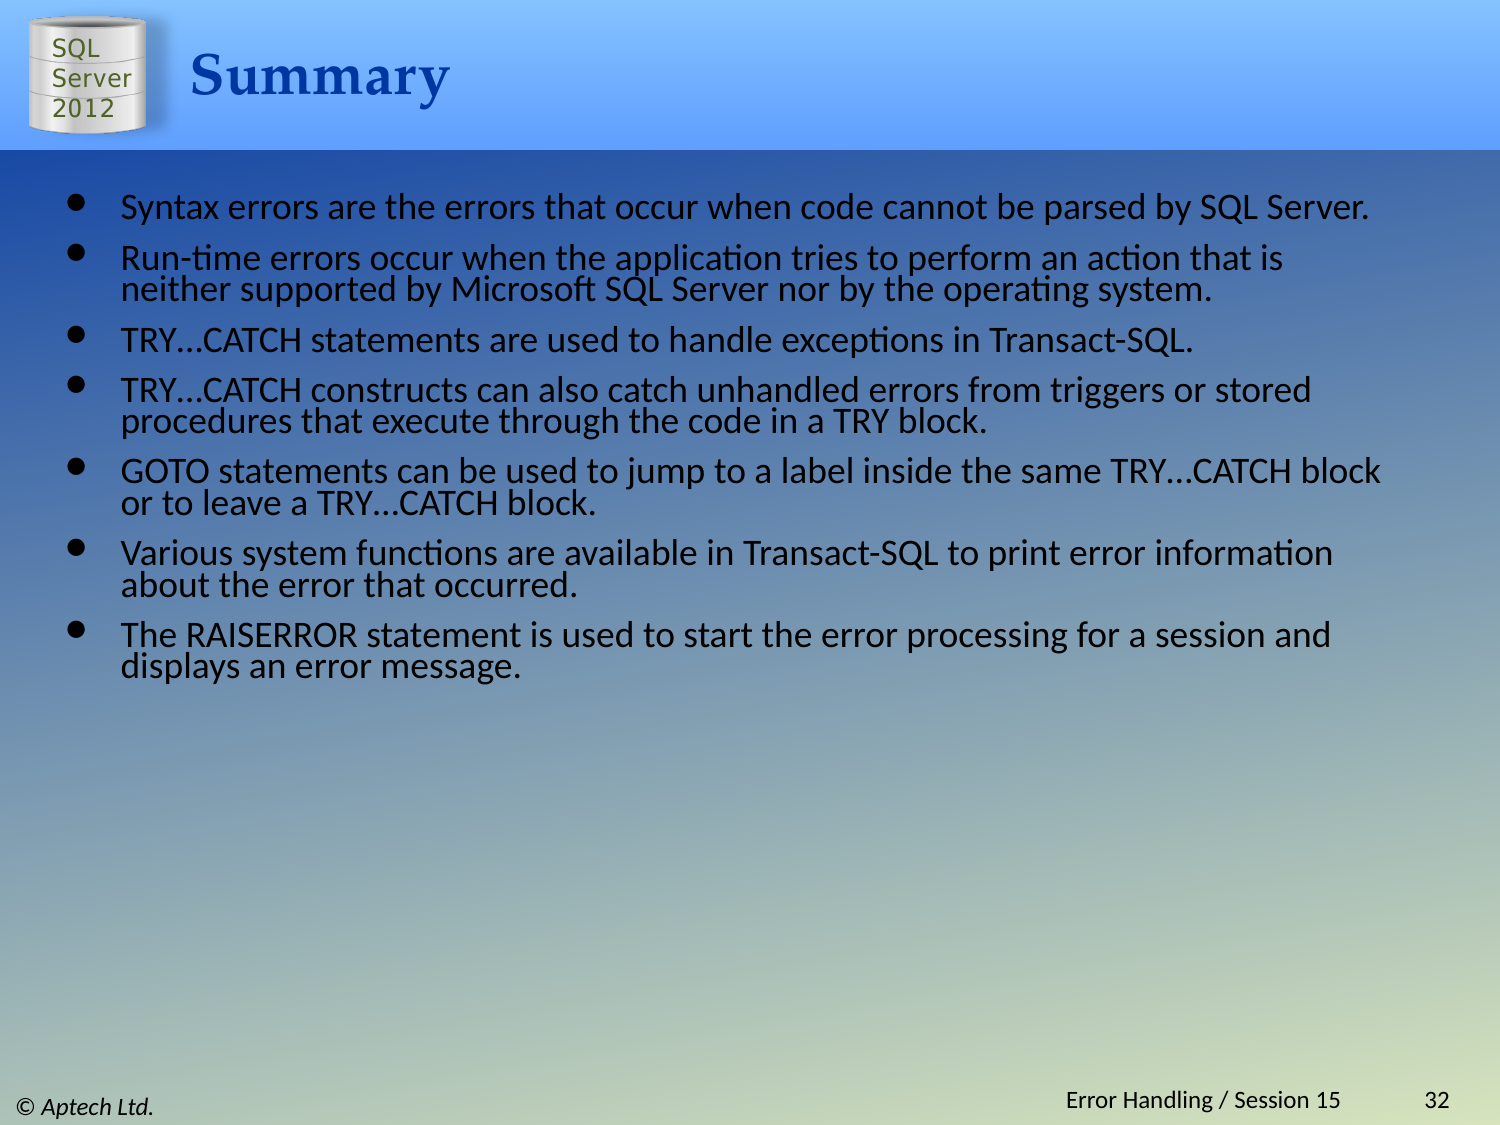

# Summary
Syntax errors are the errors that occur when code cannot be parsed by SQL Server.
Run-time errors occur when the application tries to perform an action that is neither supported by Microsoft SQL Server nor by the operating system.
TRY…CATCH statements are used to handle exceptions in Transact-SQL.
TRY…CATCH constructs can also catch unhandled errors from triggers or stored procedures that execute through the code in a TRY block.
GOTO statements can be used to jump to a label inside the same TRY…CATCH block or to leave a TRY…CATCH block.
Various system functions are available in Transact-SQL to print error information about the error that occurred.
The RAISERROR statement is used to start the error processing for a session and displays an error message.

Error Handling / Session 15
32